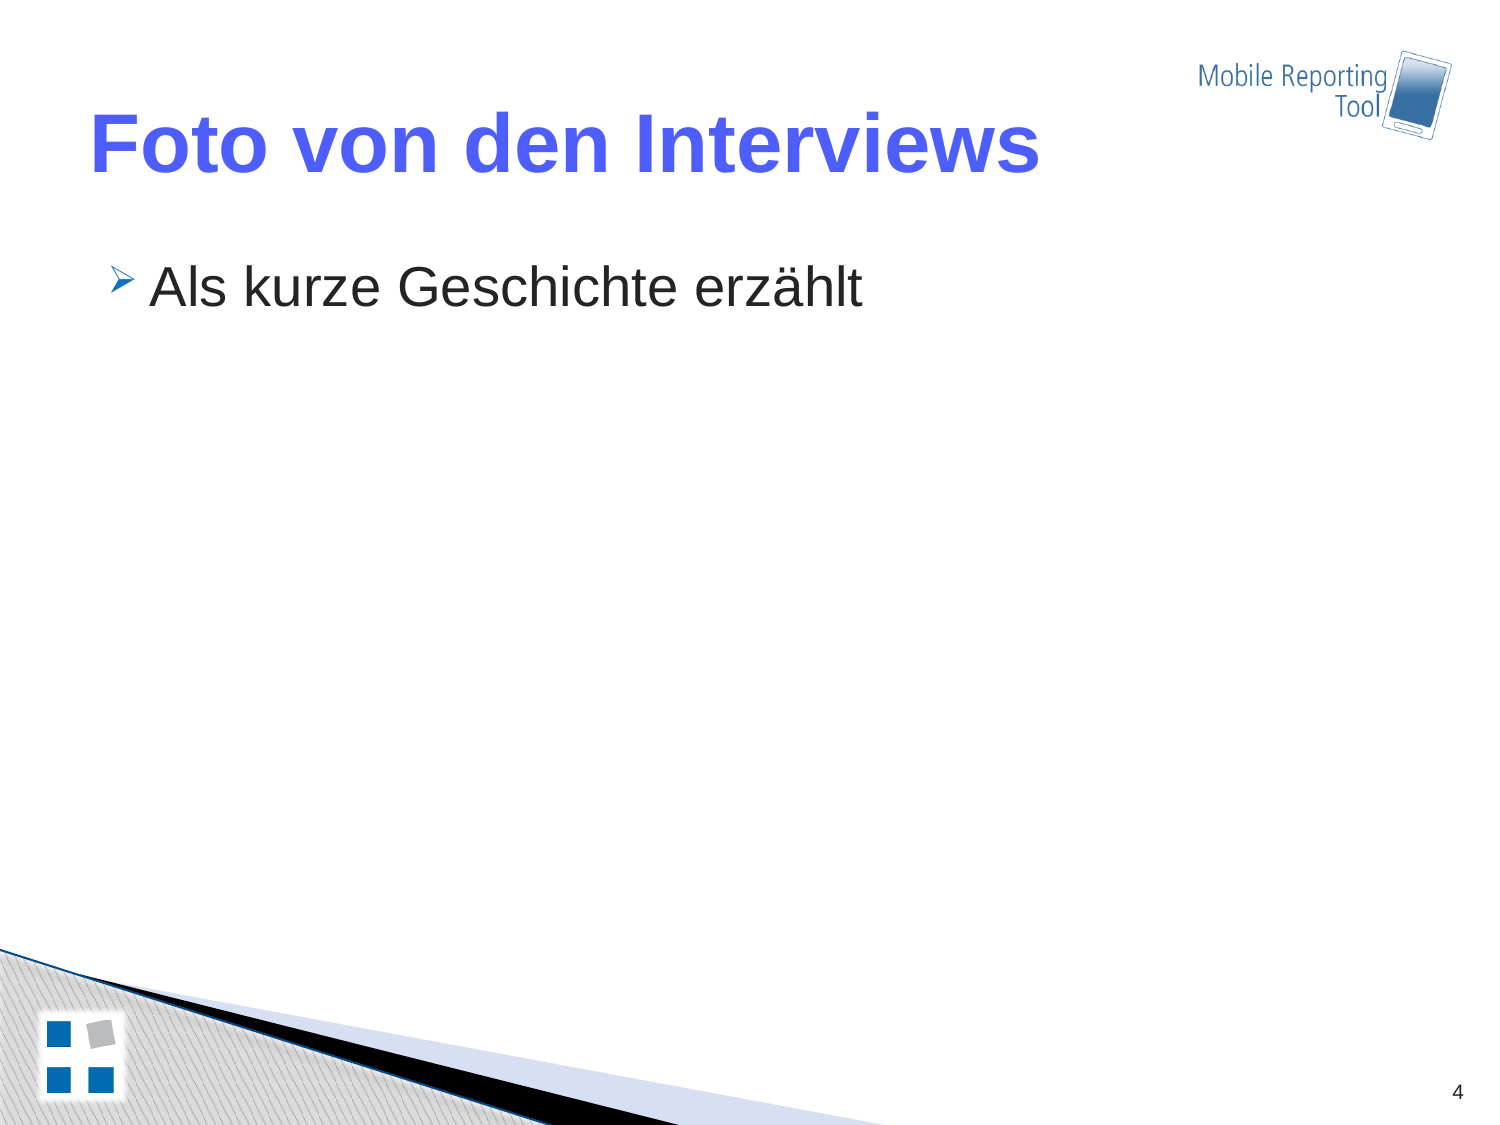

# Foto von den Interviews
Als kurze Geschichte erzählt
4